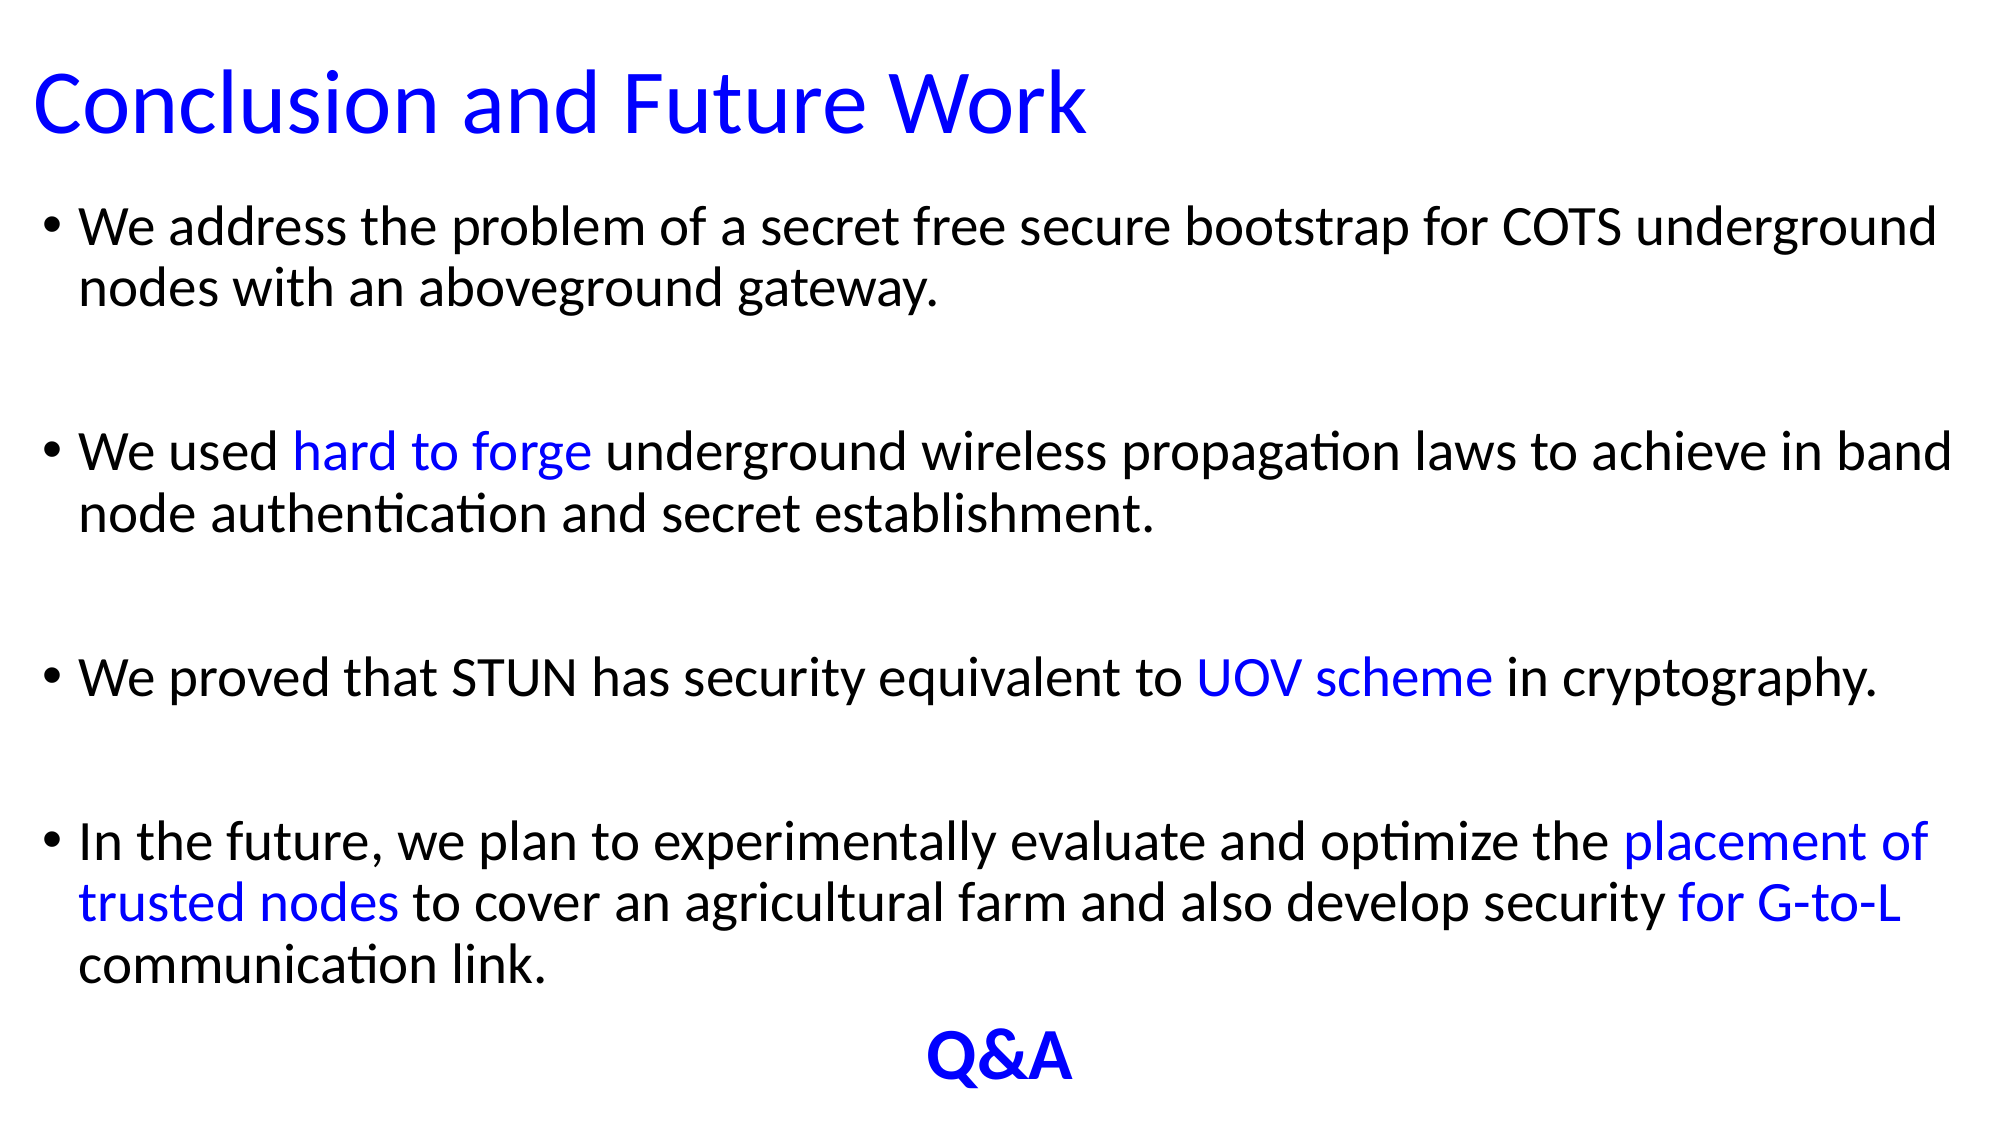

# Conclusion and Future Work
We address the problem of a secret free secure bootstrap for COTS underground nodes with an aboveground gateway.

We used hard to forge underground wireless propagation laws to achieve in band node authentication and secret establishment.

We proved that STUN has security equivalent to UOV scheme in cryptography.

In the future, we plan to experimentally evaluate and optimize the placement of trusted nodes to cover an agricultural farm and also develop security for G-to-L communication link.
Q&A